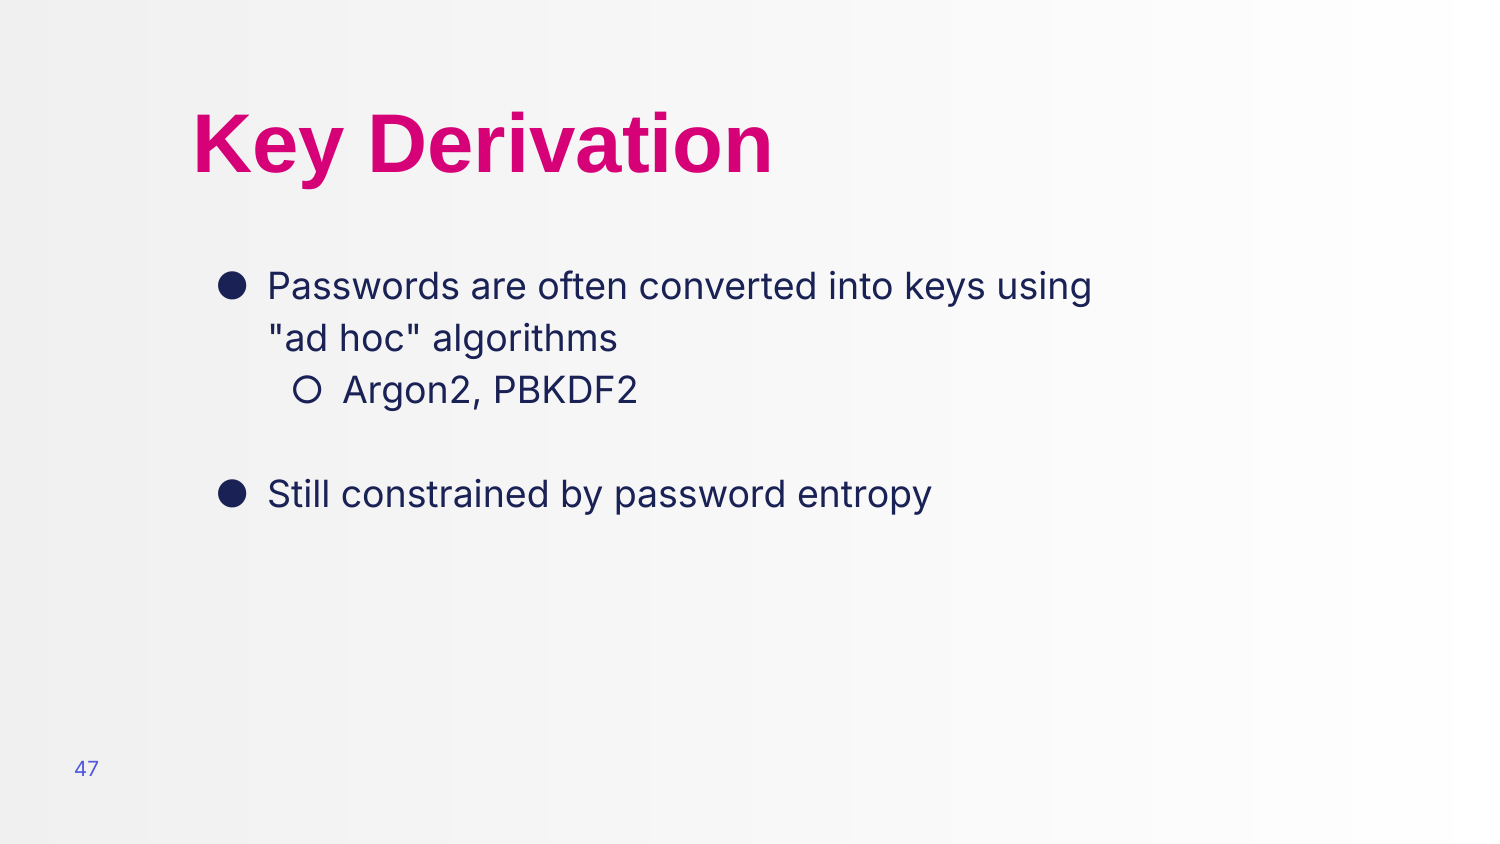

# Key Derivation
Passwords are often converted into keys using "ad hoc" algorithms
Argon2, PBKDF2

Still constrained by password entropy
47